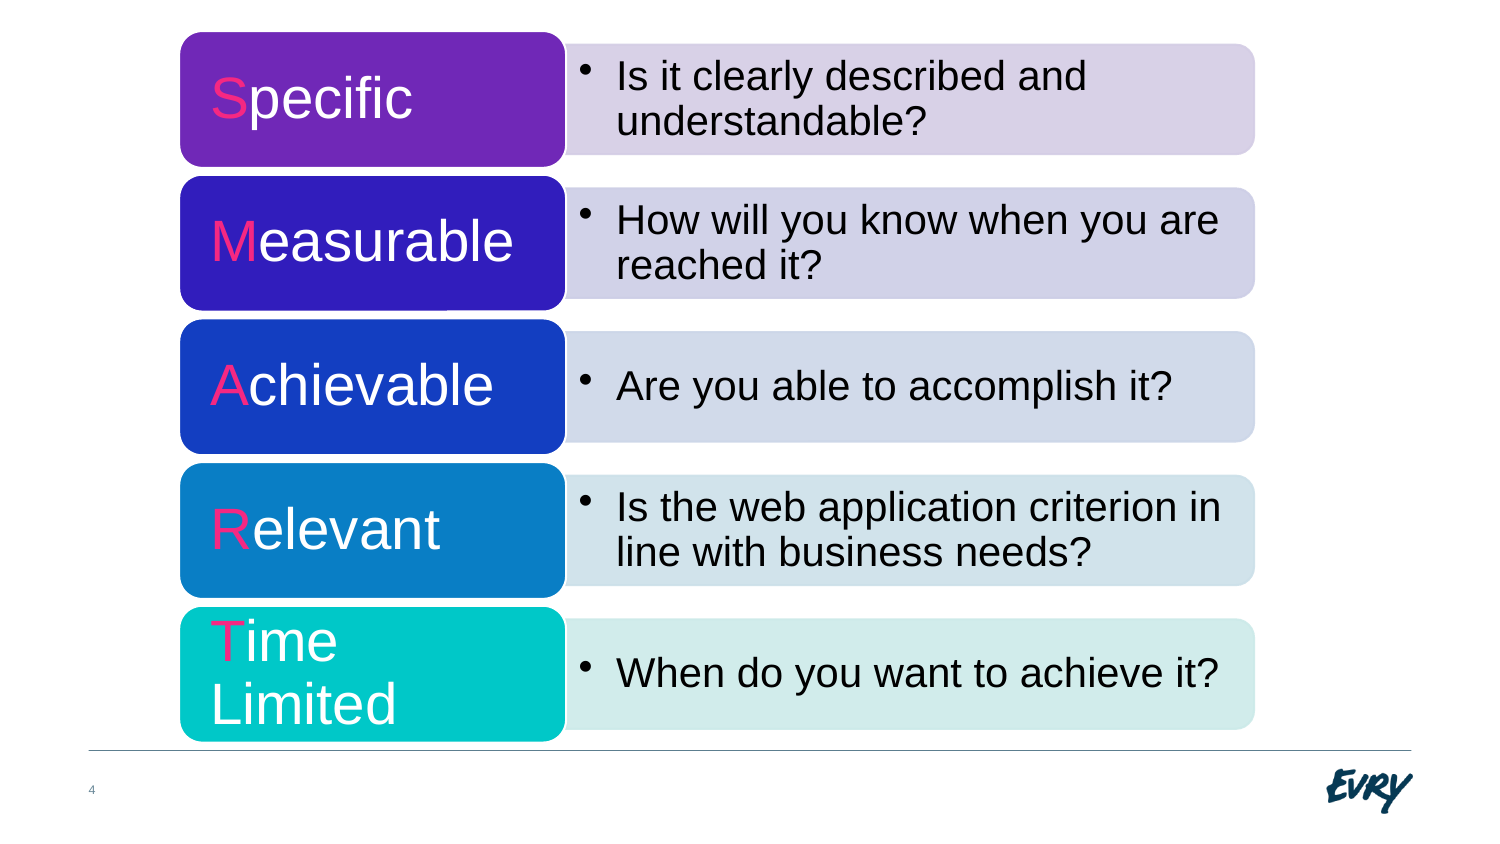

Is it clearly described and understandable?
Specific
How will you know when you are reached it?
Measurable
Are you able to accomplish it?
Achievable
Is the web application criterion in line with business needs?
Relevant
When do you want to achieve it?
Time Limited
4